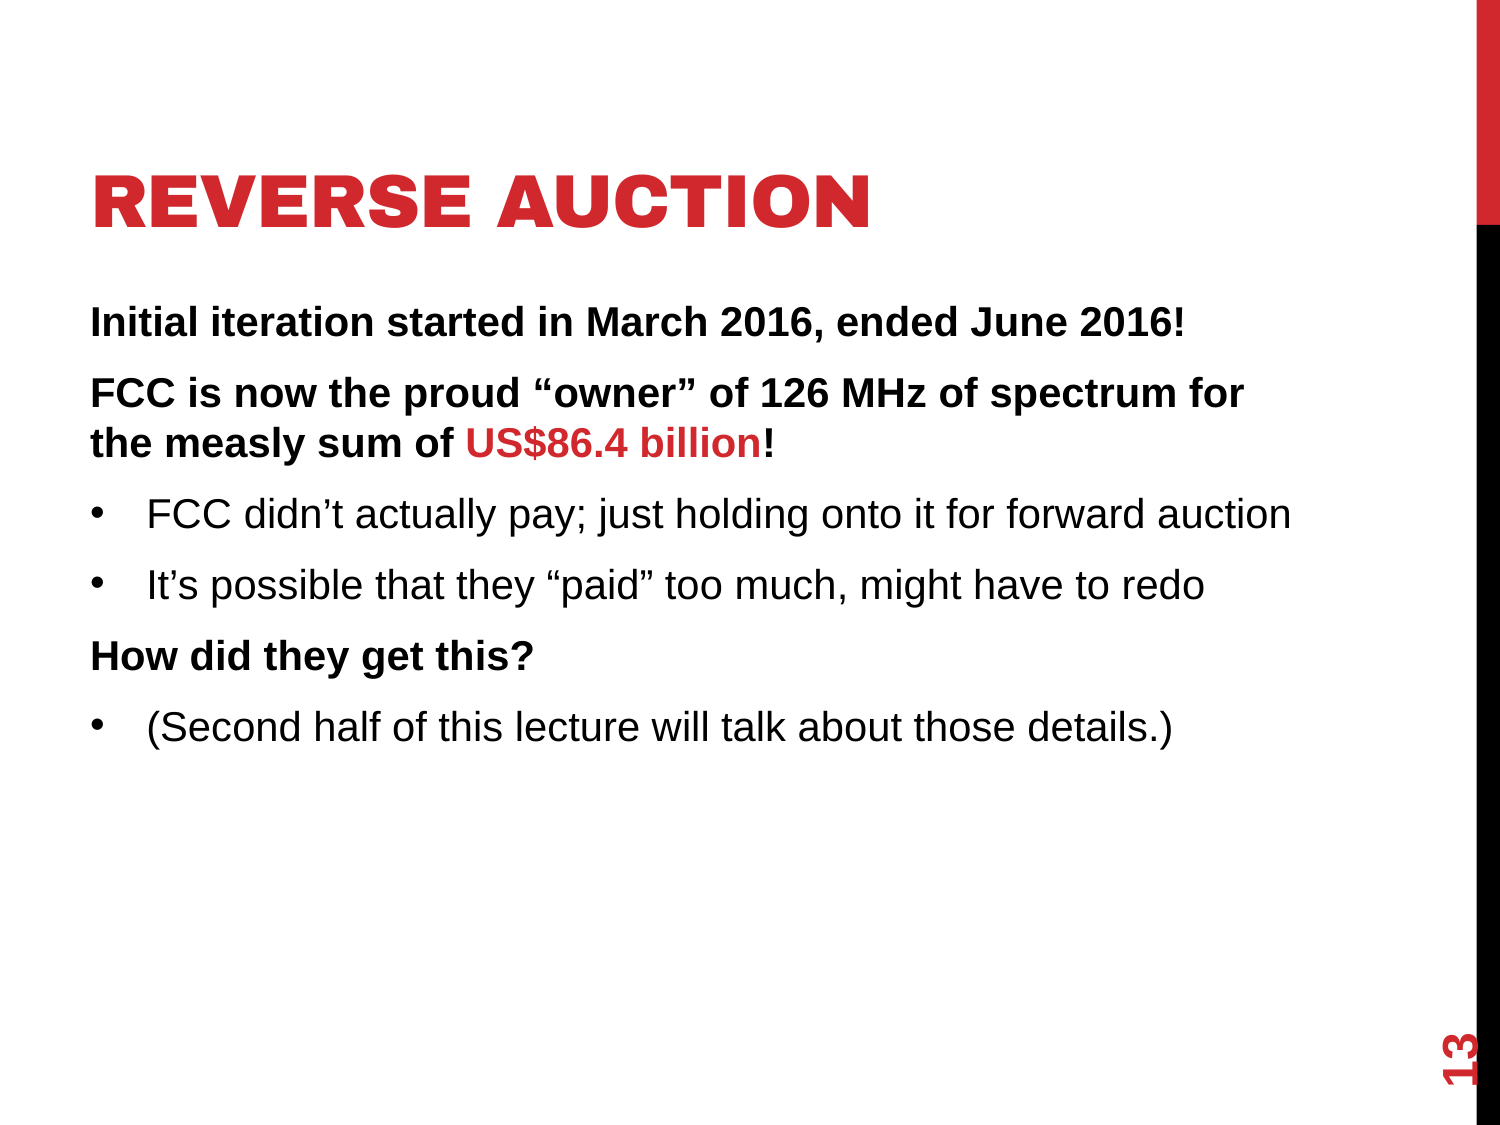

# Reverse Auction
Initial iteration started in March 2016, ended June 2016!
FCC is now the proud “owner” of 126 MHz of spectrum for the measly sum of US$86.4 billion!
FCC didn’t actually pay; just holding onto it for forward auction
It’s possible that they “paid” too much, might have to redo
How did they get this?
(Second half of this lecture will talk about those details.)
13